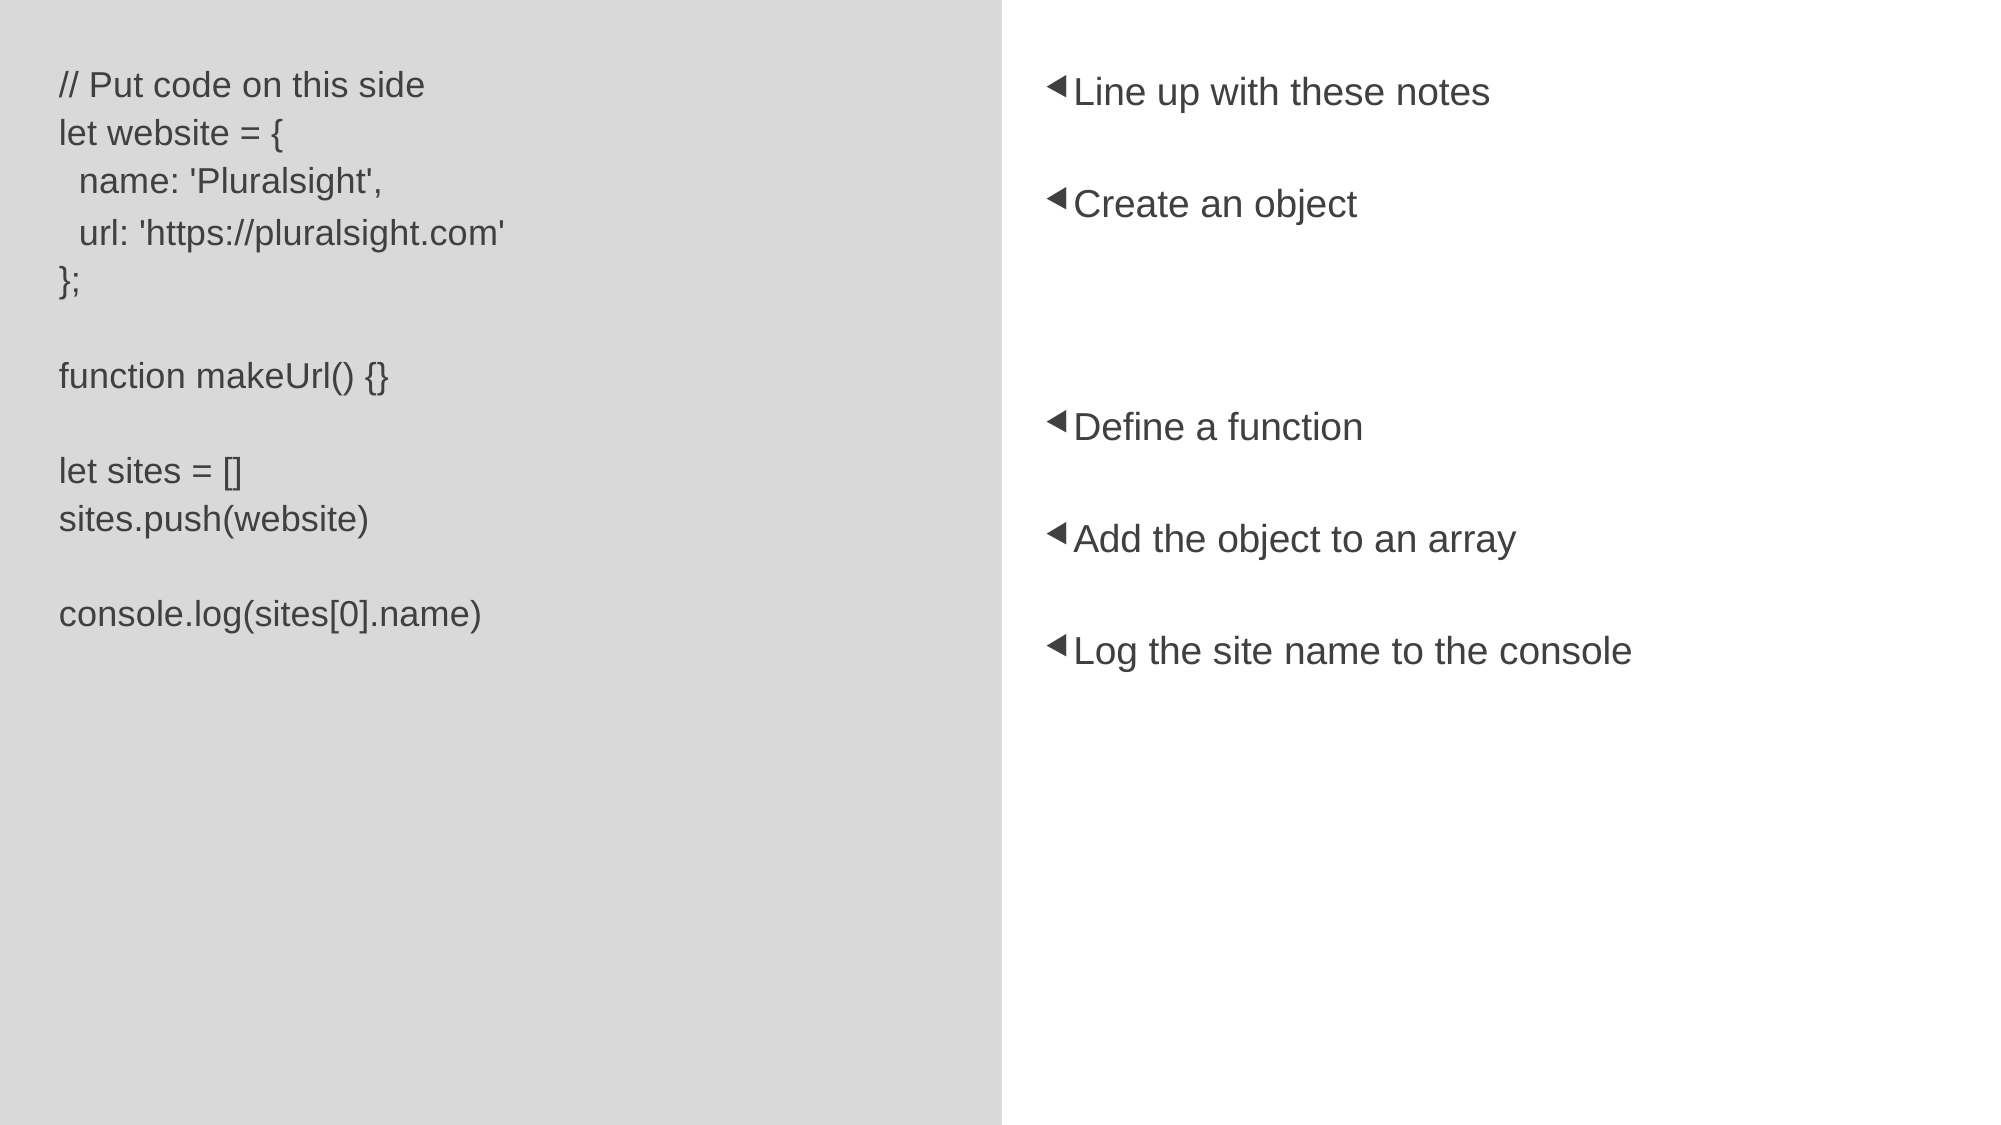

// Put code on this side
let website = {
  name: 'Pluralsight',
  url: 'https://pluralsight.com'
};
function makeUrl() {}

let sites = []
sites.push(website)

console.log(sites[0].name)
Line up with these notes

Create an object

Define a function

Add the object to an array

Log the site name to the console